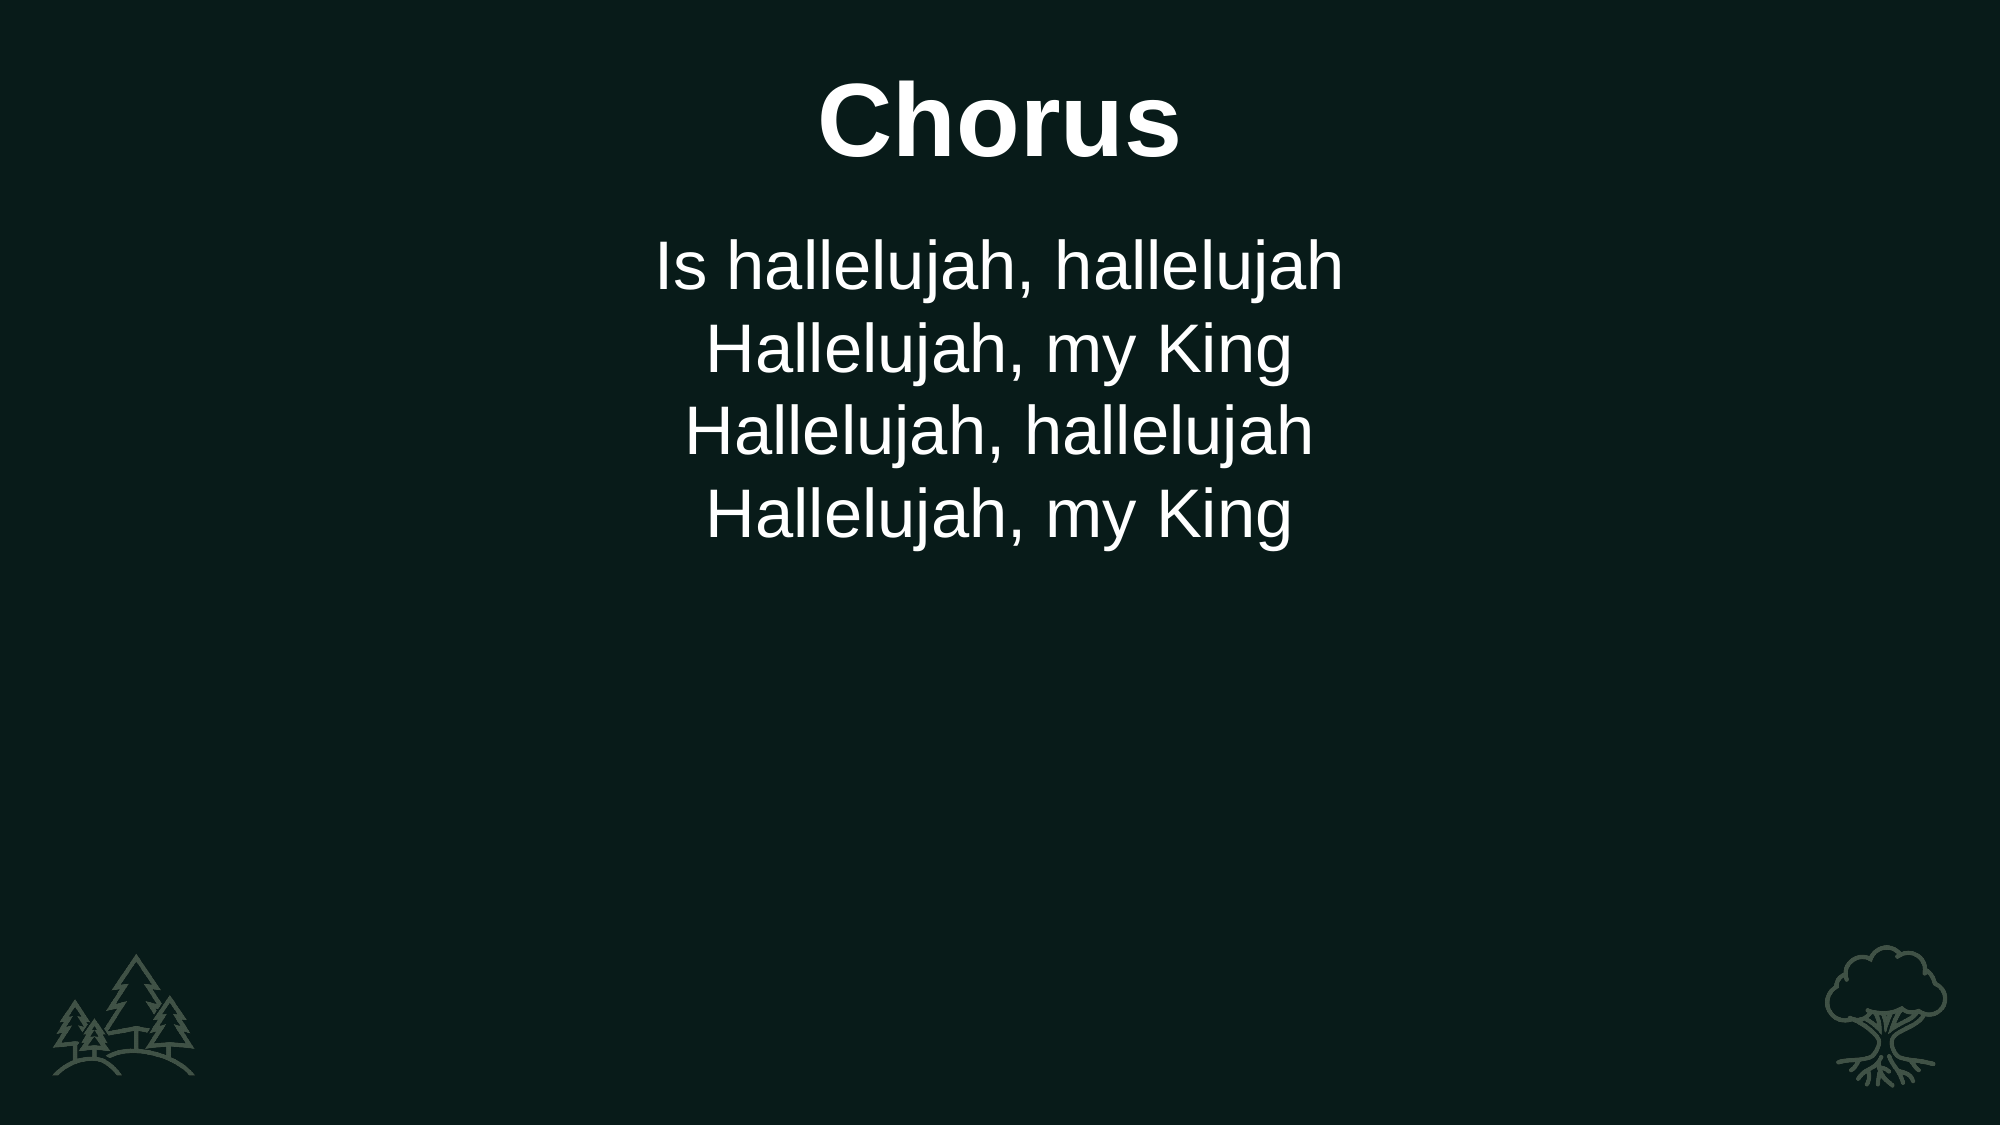

Chorus
Is hallelujah, hallelujah
Hallelujah, my King
Hallelujah, hallelujah
Hallelujah, my King